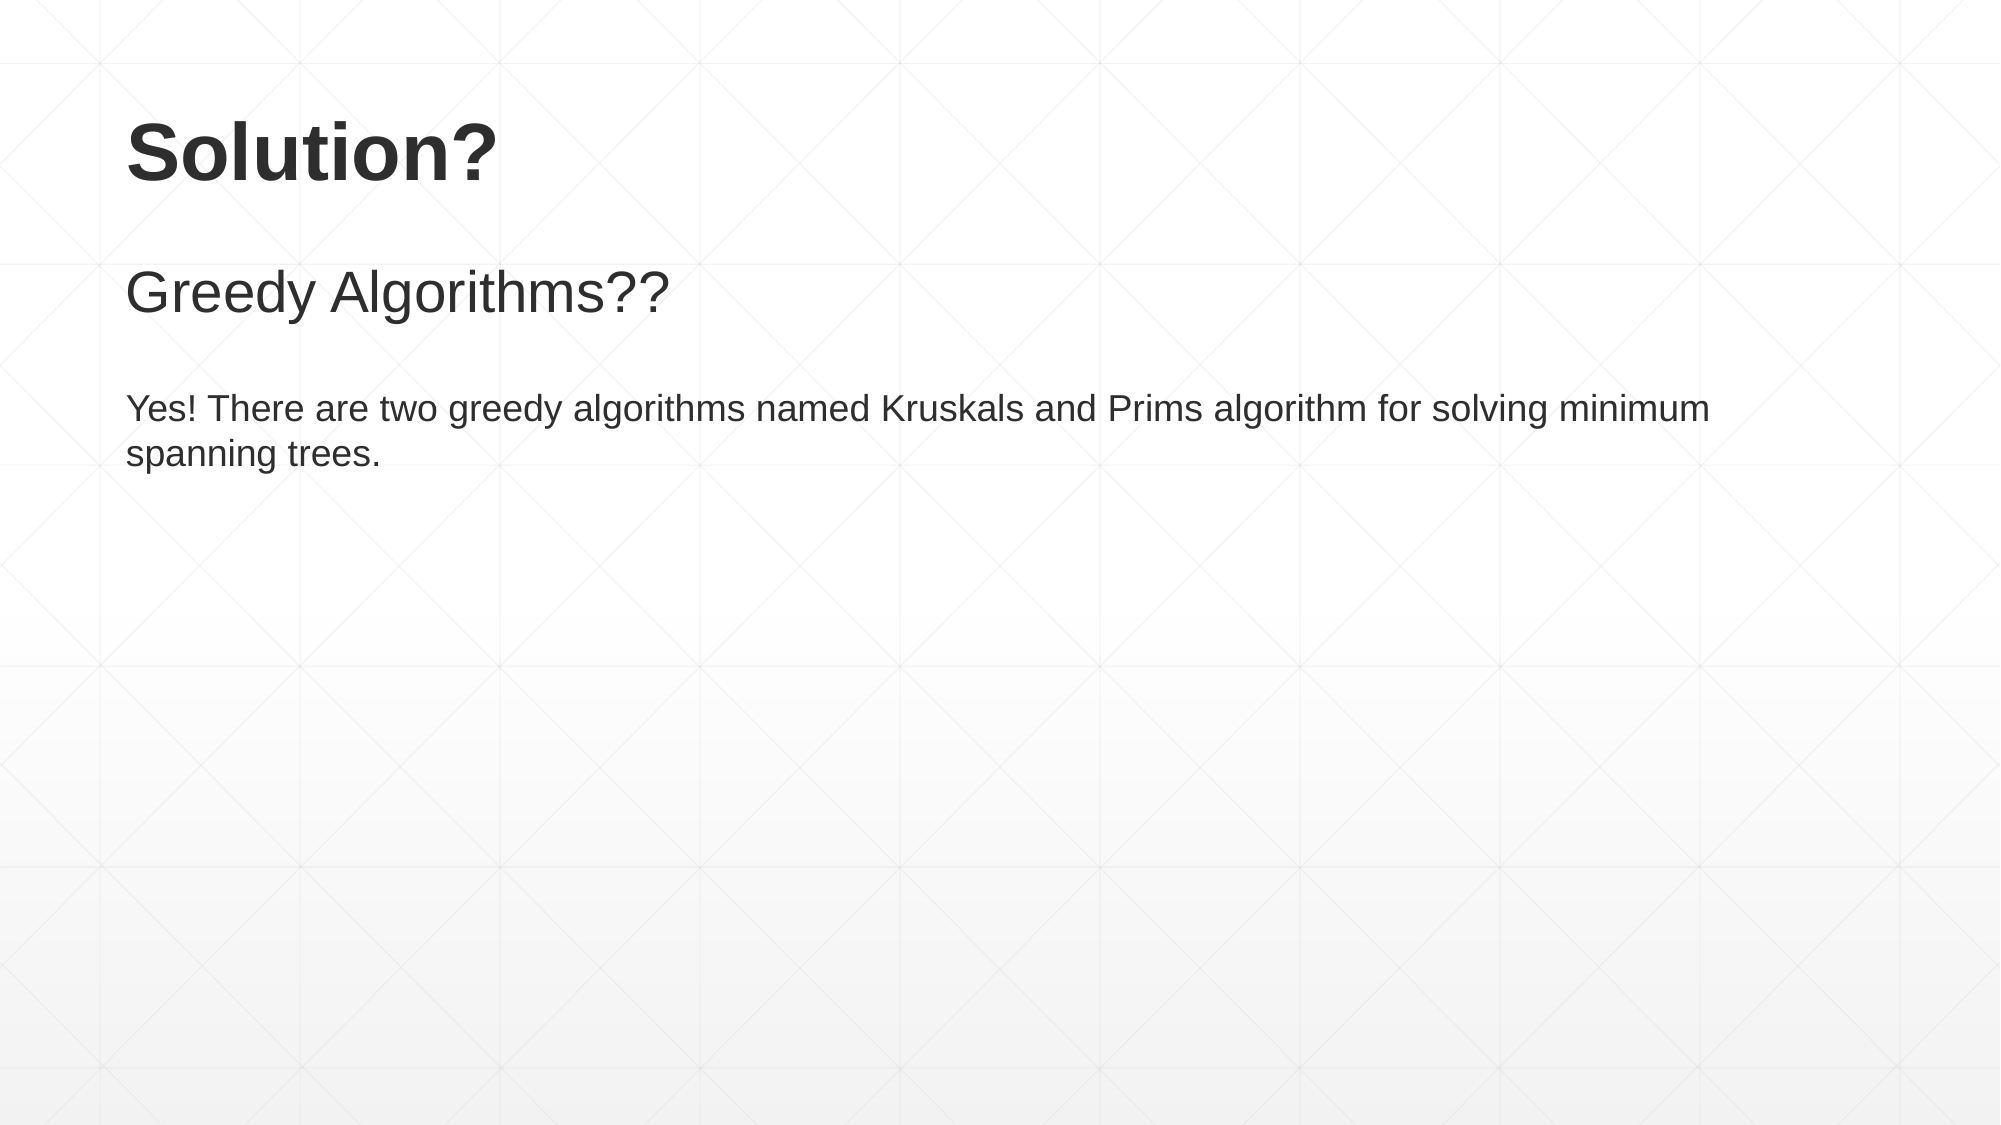

Solution?
Greedy Algorithms??
Yes! There are two greedy algorithms named Kruskals and Prims algorithm for solving minimum spanning trees.